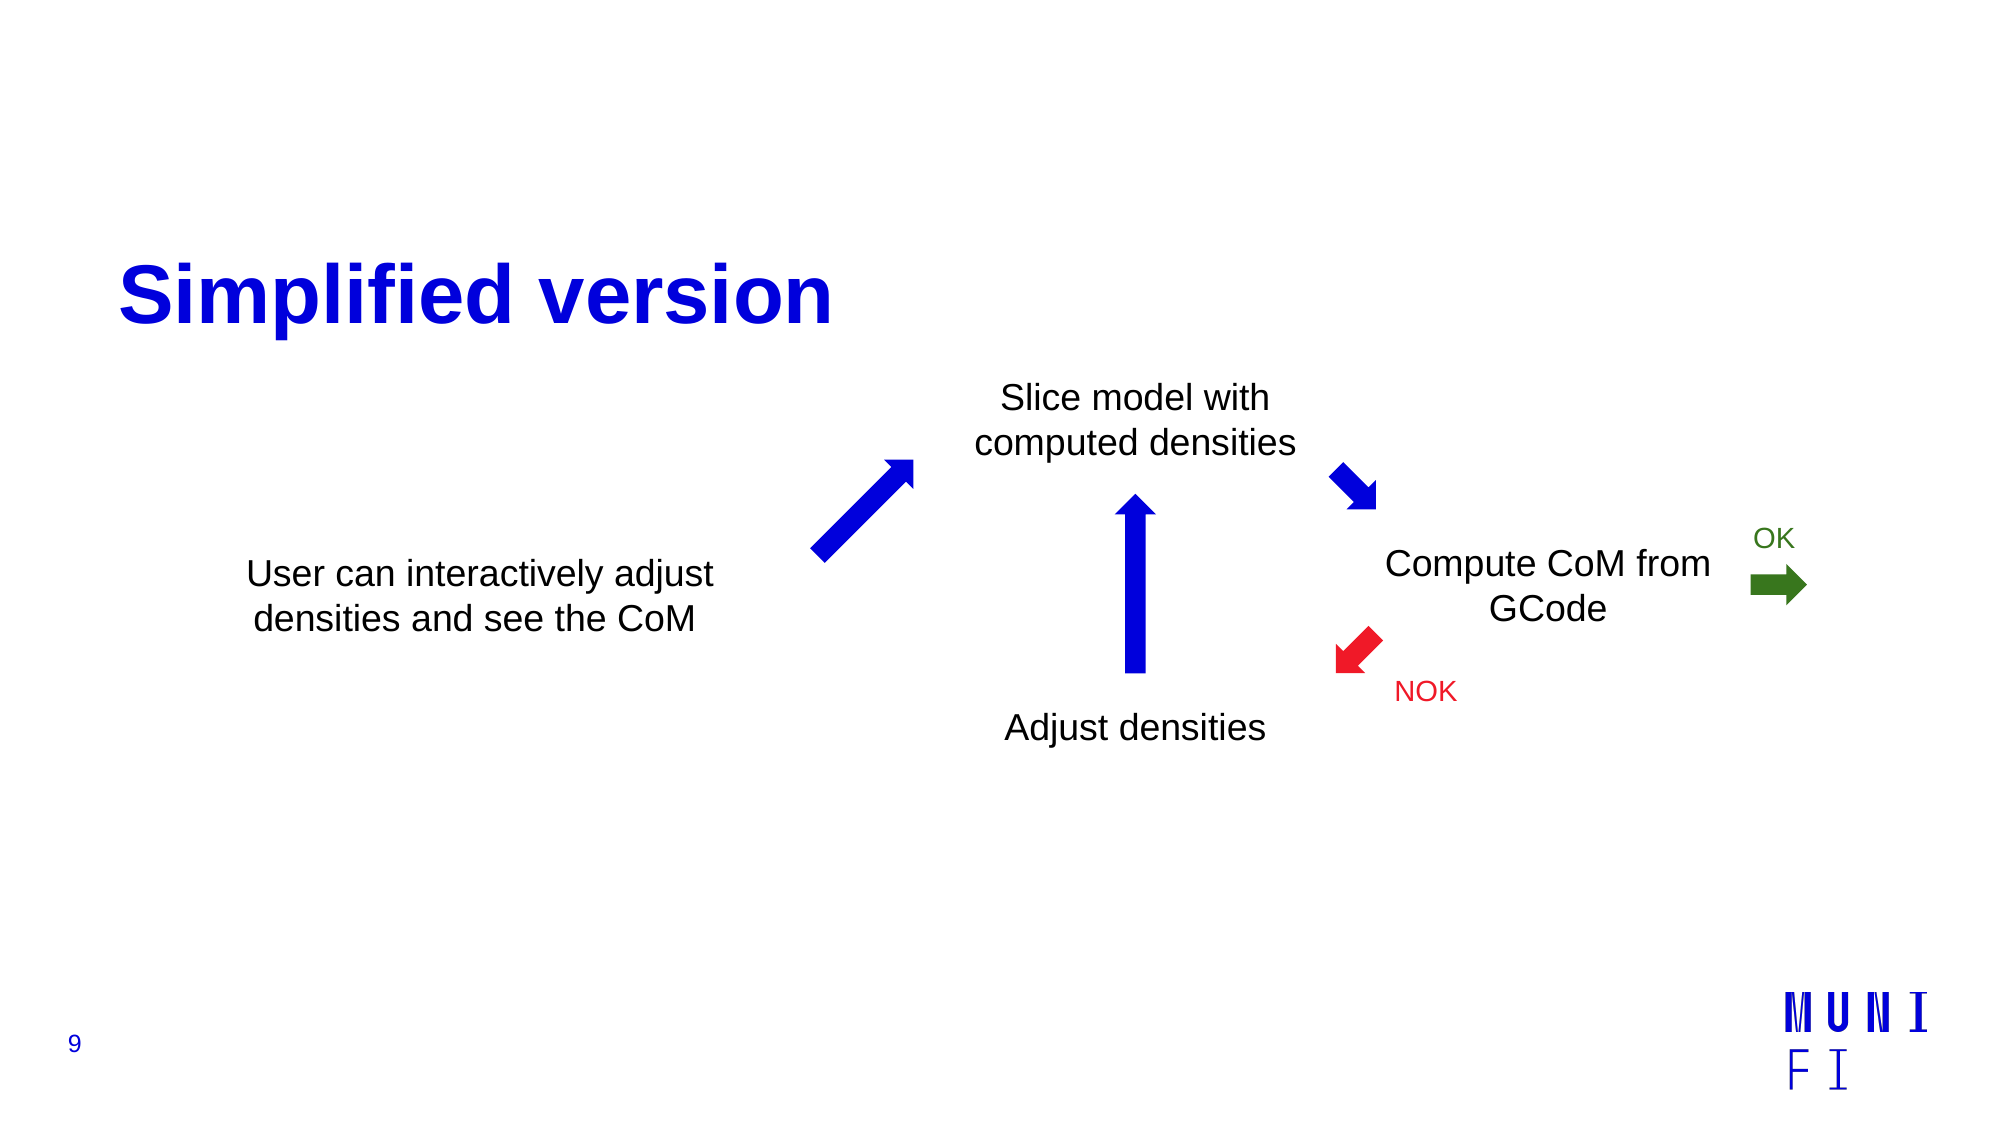

# Simplified version

Slice model with computed densities

OK
Compute CoM from GCode
User can interactively adjust densities and see the CoM

NOK
Adjust densities
9